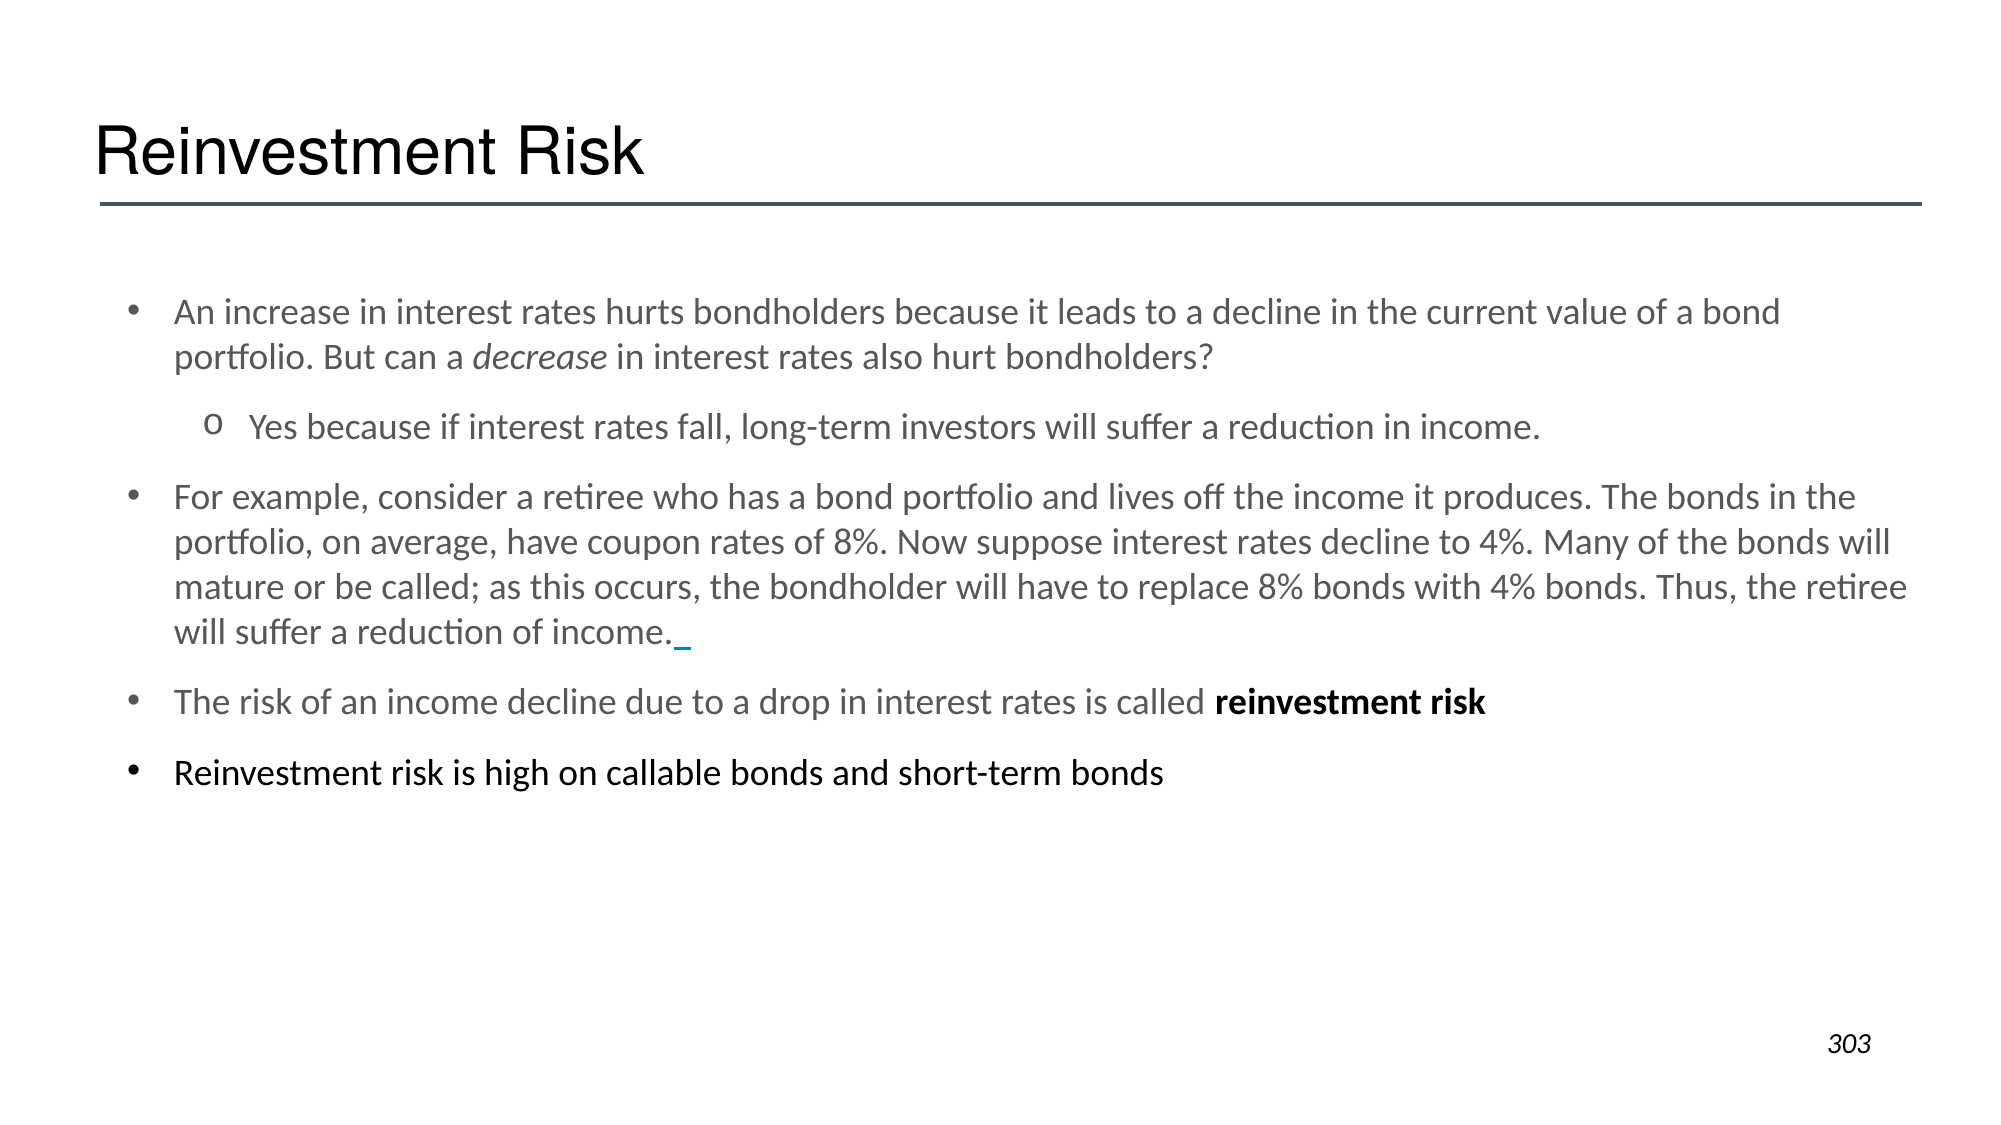

# Reinvestment Risk
An increase in interest rates hurts bondholders because it leads to a decline in the current value of a bond portfolio. But can a decrease in interest rates also hurt bondholders?
Yes because if interest rates fall, long-term investors will suffer a reduction in income.
For example, consider a retiree who has a bond portfolio and lives off the income it produces. The bonds in the portfolio, on average, have coupon rates of 8%. Now suppose interest rates decline to 4%. Many of the bonds will mature or be called; as this occurs, the bondholder will have to replace 8% bonds with 4% bonds. Thus, the retiree will suffer a reduction of income.
The risk of an income decline due to a drop in interest rates is called reinvestment risk
Reinvestment risk is high on callable bonds and short-term bonds